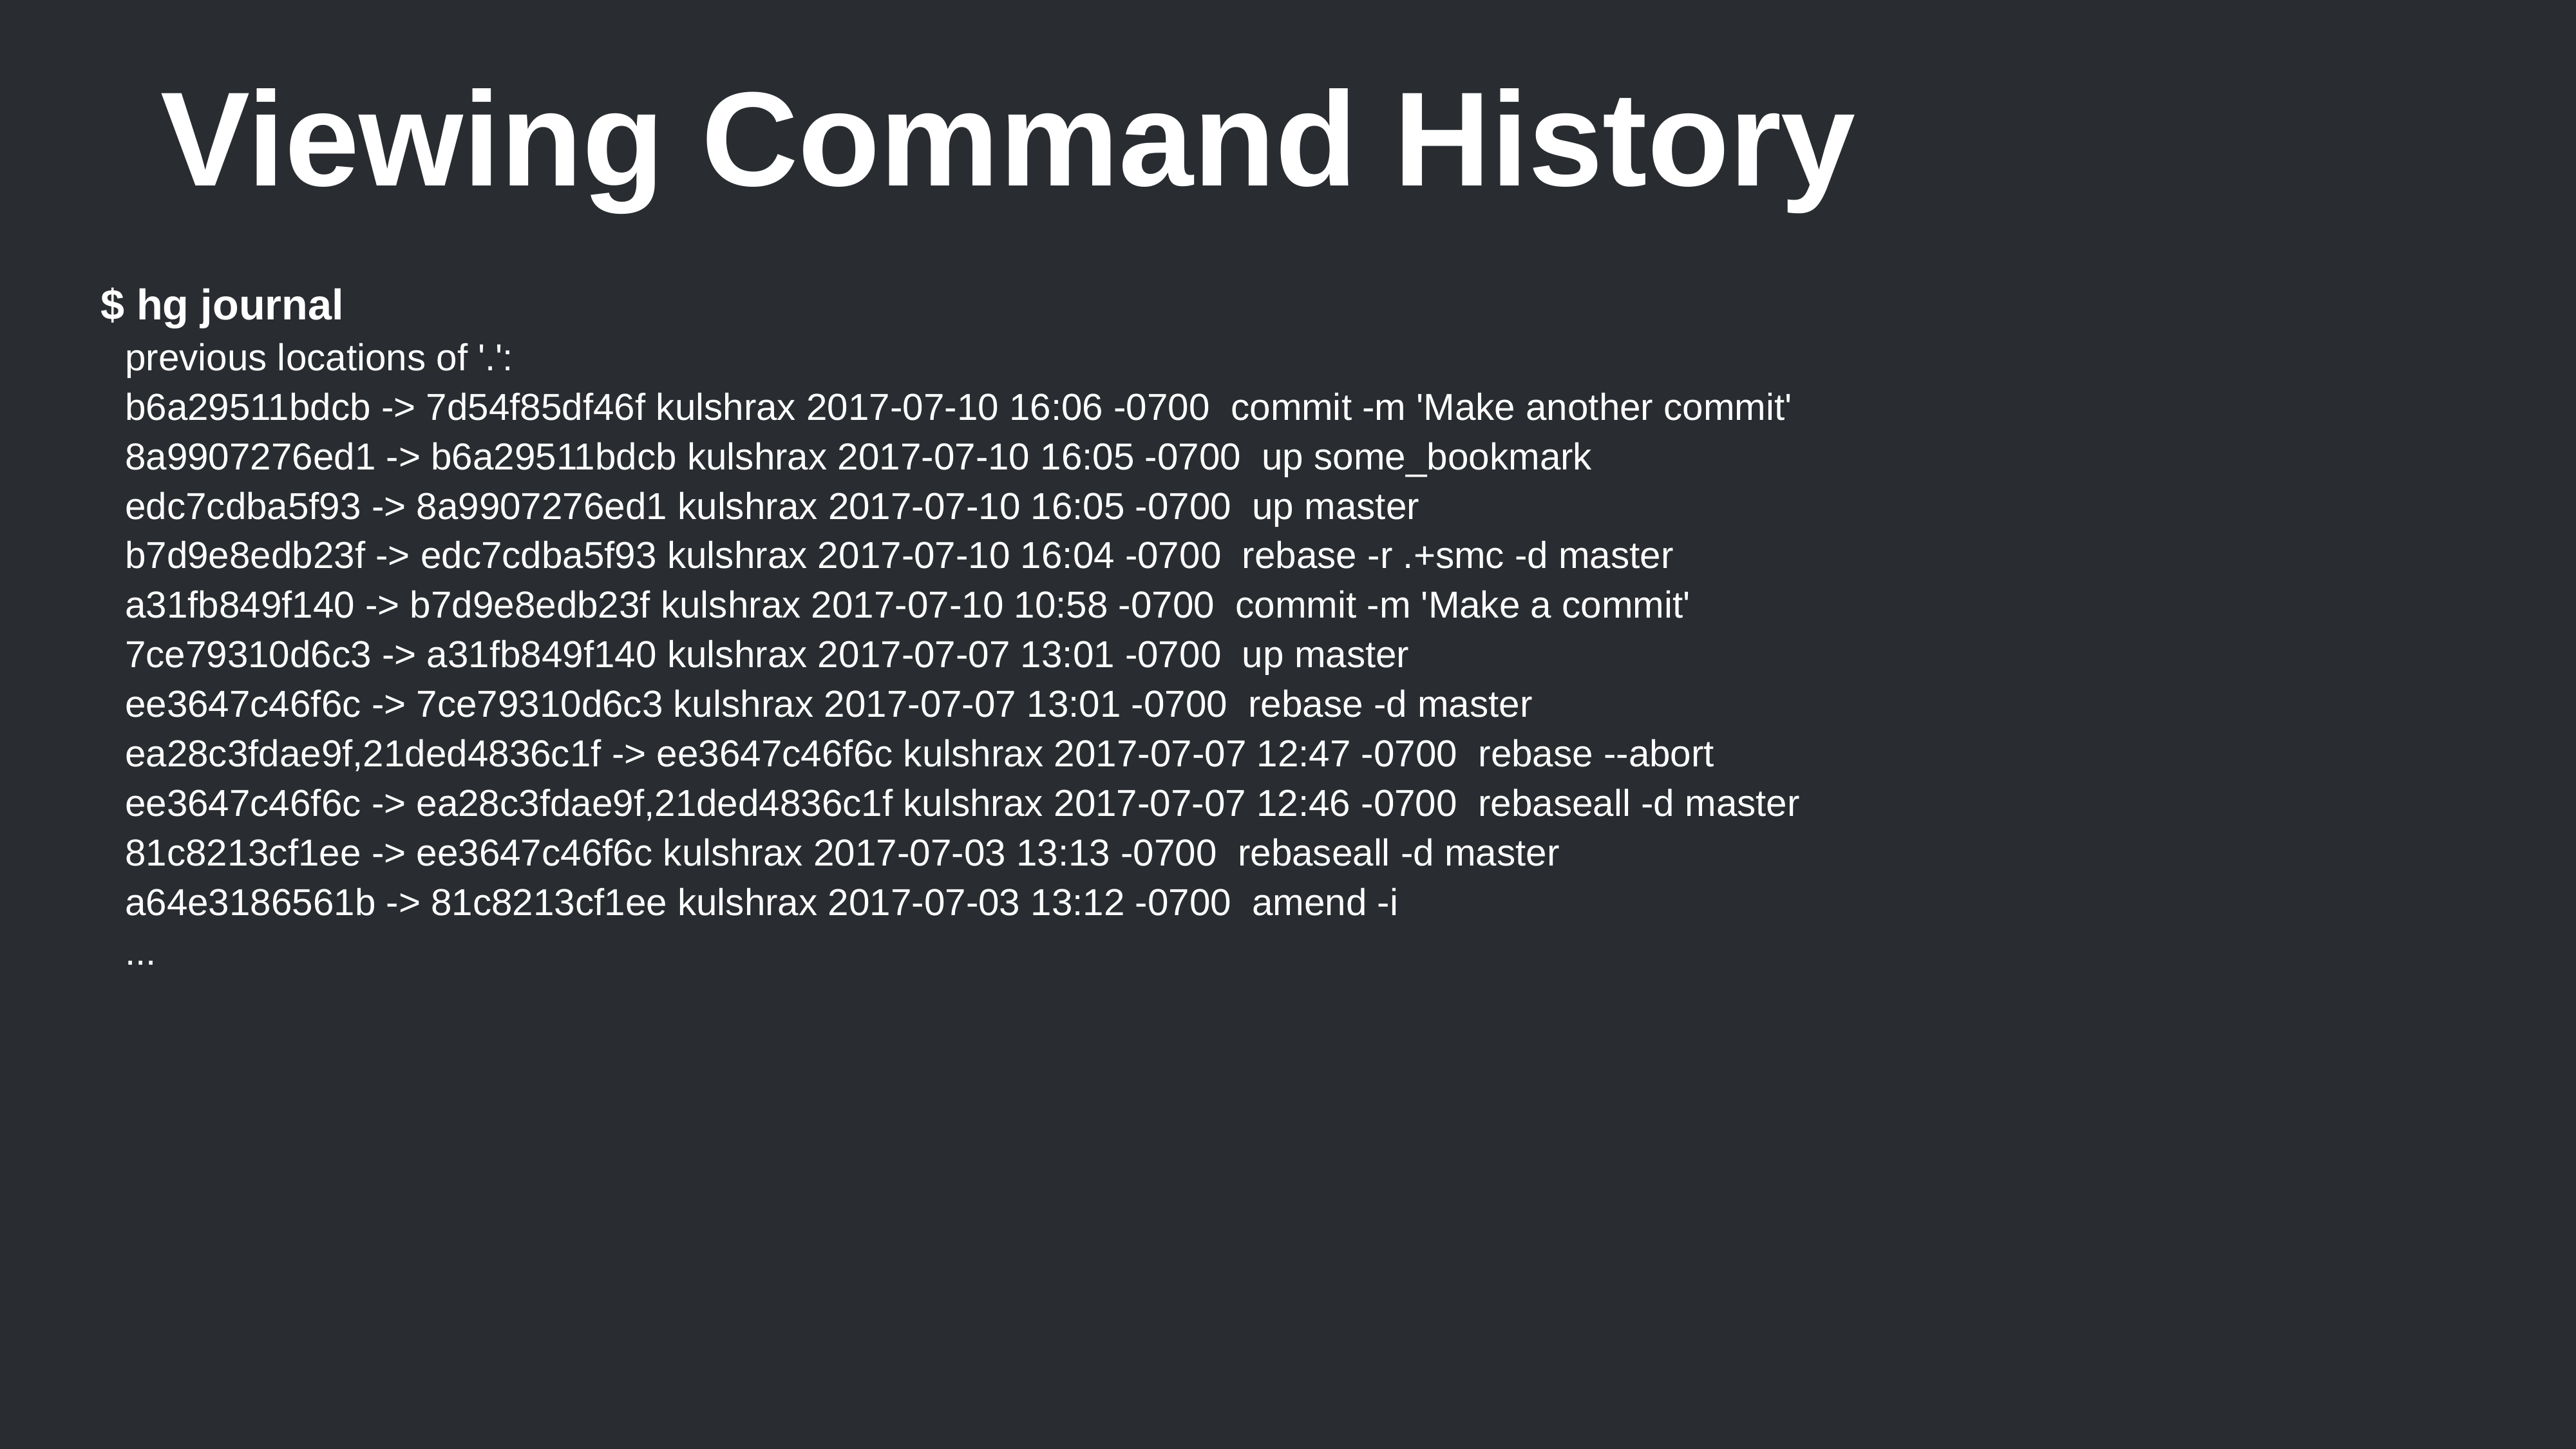

Viewing Command History
$ hg journal
previous locations of '.':
b6a29511bdcb -> 7d54f85df46f kulshrax 2017-07-10 16:06 -0700  commit -m 'Make another commit'
8a9907276ed1 -> b6a29511bdcb kulshrax 2017-07-10 16:05 -0700  up some_bookmark
edc7cdba5f93 -> 8a9907276ed1 kulshrax 2017-07-10 16:05 -0700  up master
b7d9e8edb23f -> edc7cdba5f93 kulshrax 2017-07-10 16:04 -0700  rebase -r .+smc -d master
a31fb849f140 -> b7d9e8edb23f kulshrax 2017-07-10 10:58 -0700  commit -m 'Make a commit'
7ce79310d6c3 -> a31fb849f140 kulshrax 2017-07-07 13:01 -0700  up master
ee3647c46f6c -> 7ce79310d6c3 kulshrax 2017-07-07 13:01 -0700  rebase -d master
ea28c3fdae9f,21ded4836c1f -> ee3647c46f6c kulshrax 2017-07-07 12:47 -0700  rebase --abort
ee3647c46f6c -> ea28c3fdae9f,21ded4836c1f kulshrax 2017-07-07 12:46 -0700  rebaseall -d master
81c8213cf1ee -> ee3647c46f6c kulshrax 2017-07-03 13:13 -0700  rebaseall -d master
a64e3186561b -> 81c8213cf1ee kulshrax 2017-07-03 13:12 -0700  amend -i
...